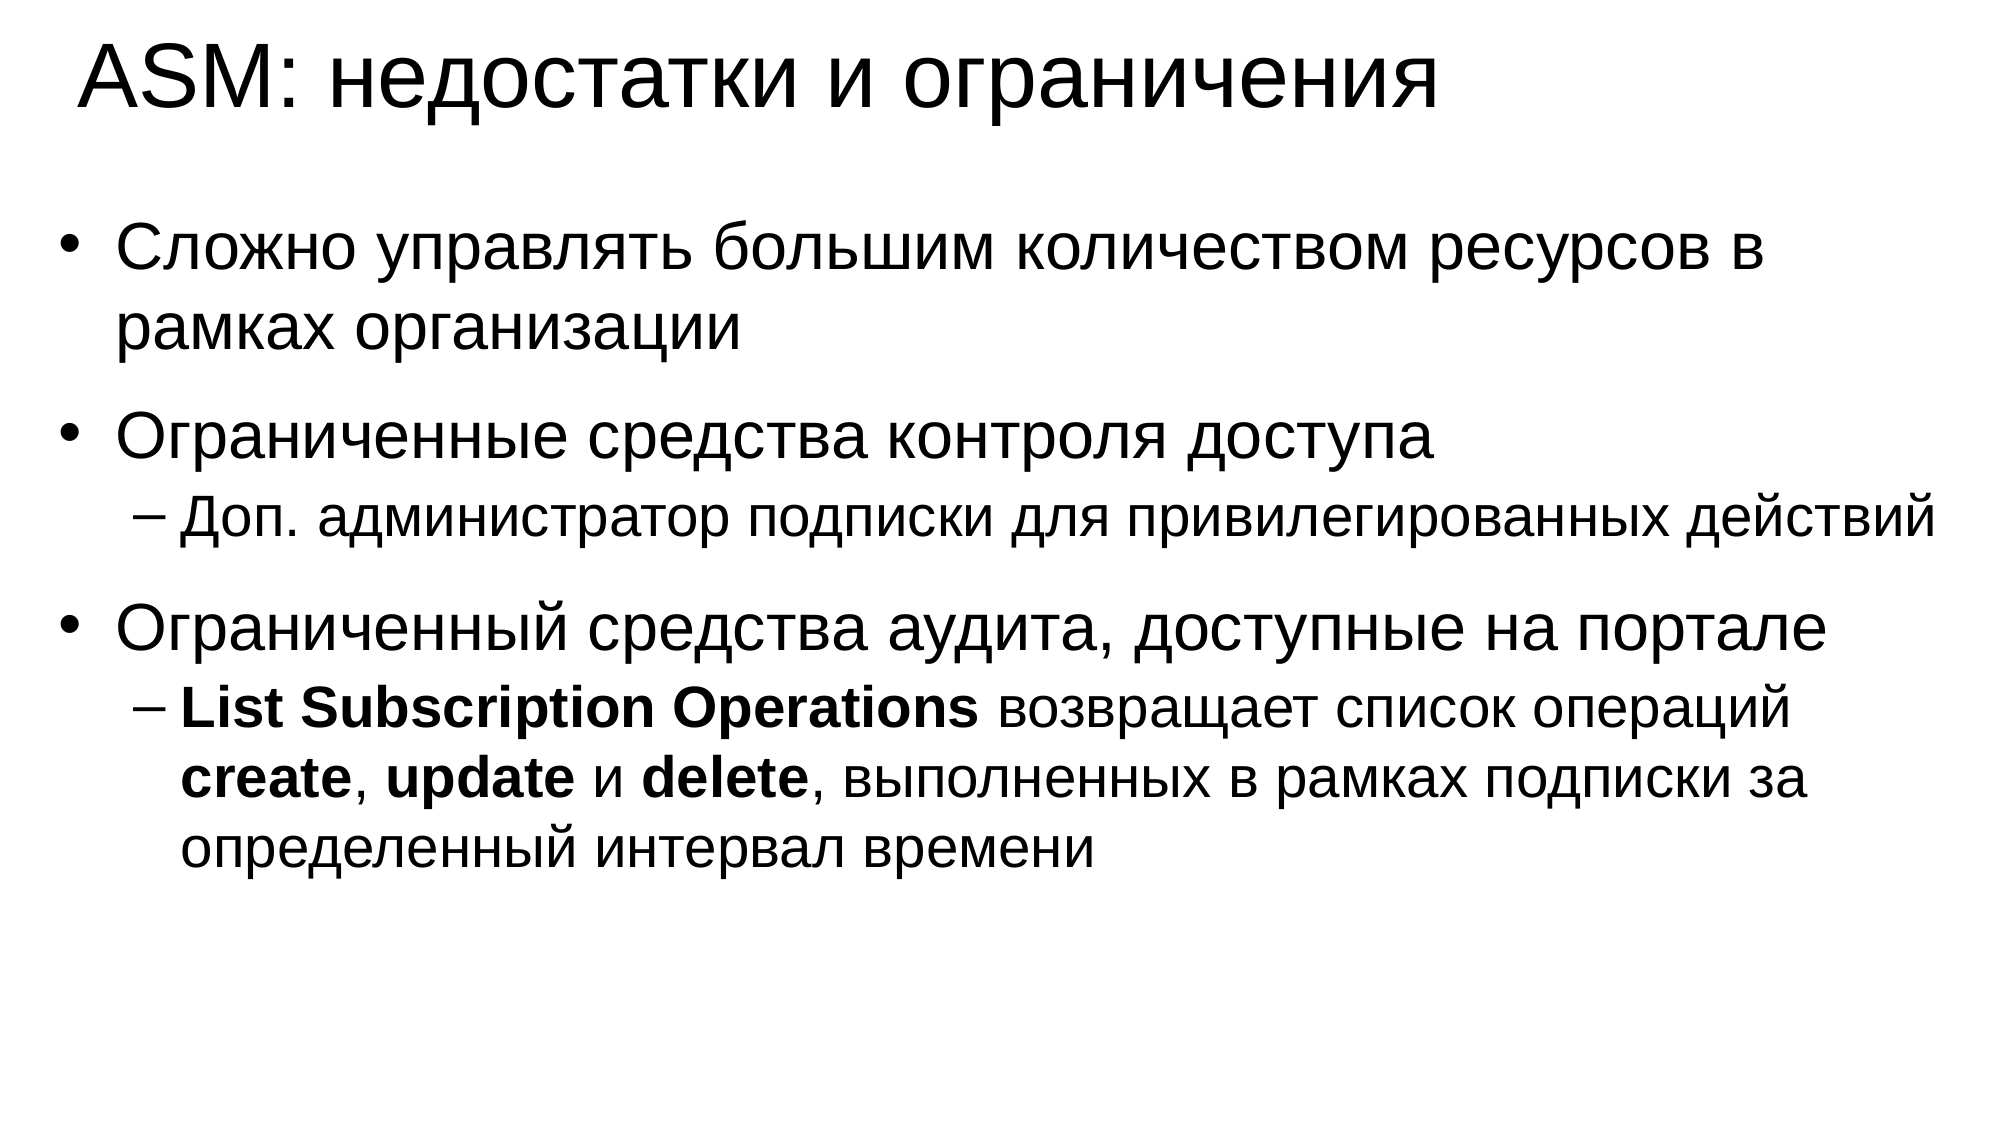

# ASM: недостатки и ограничения
Сложно управлять большим количеством ресурсов в рамках организации
Ограниченные средства контроля доступа
Доп. администратор подписки для привилегированных действий
Ограниченный средства аудита, доступные на портале
List Subscription Operations возвращает список операций create, update и delete, выполненных в рамках подписки за определенный интервал времени